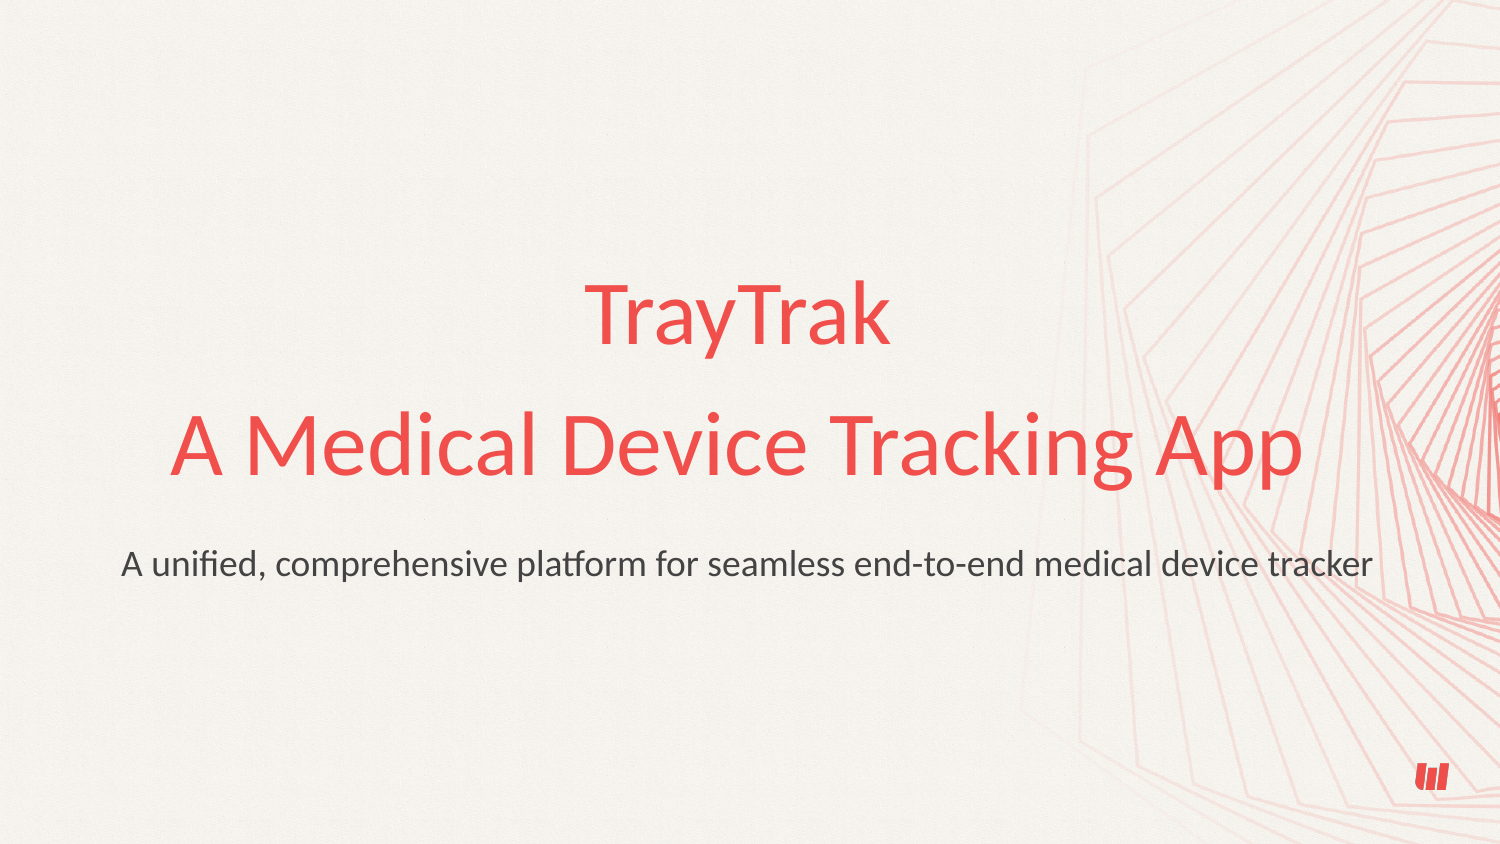

TrayTrak
A Medical Device Tracking App
A unified, comprehensive platform for seamless end-to-end medical device tracker